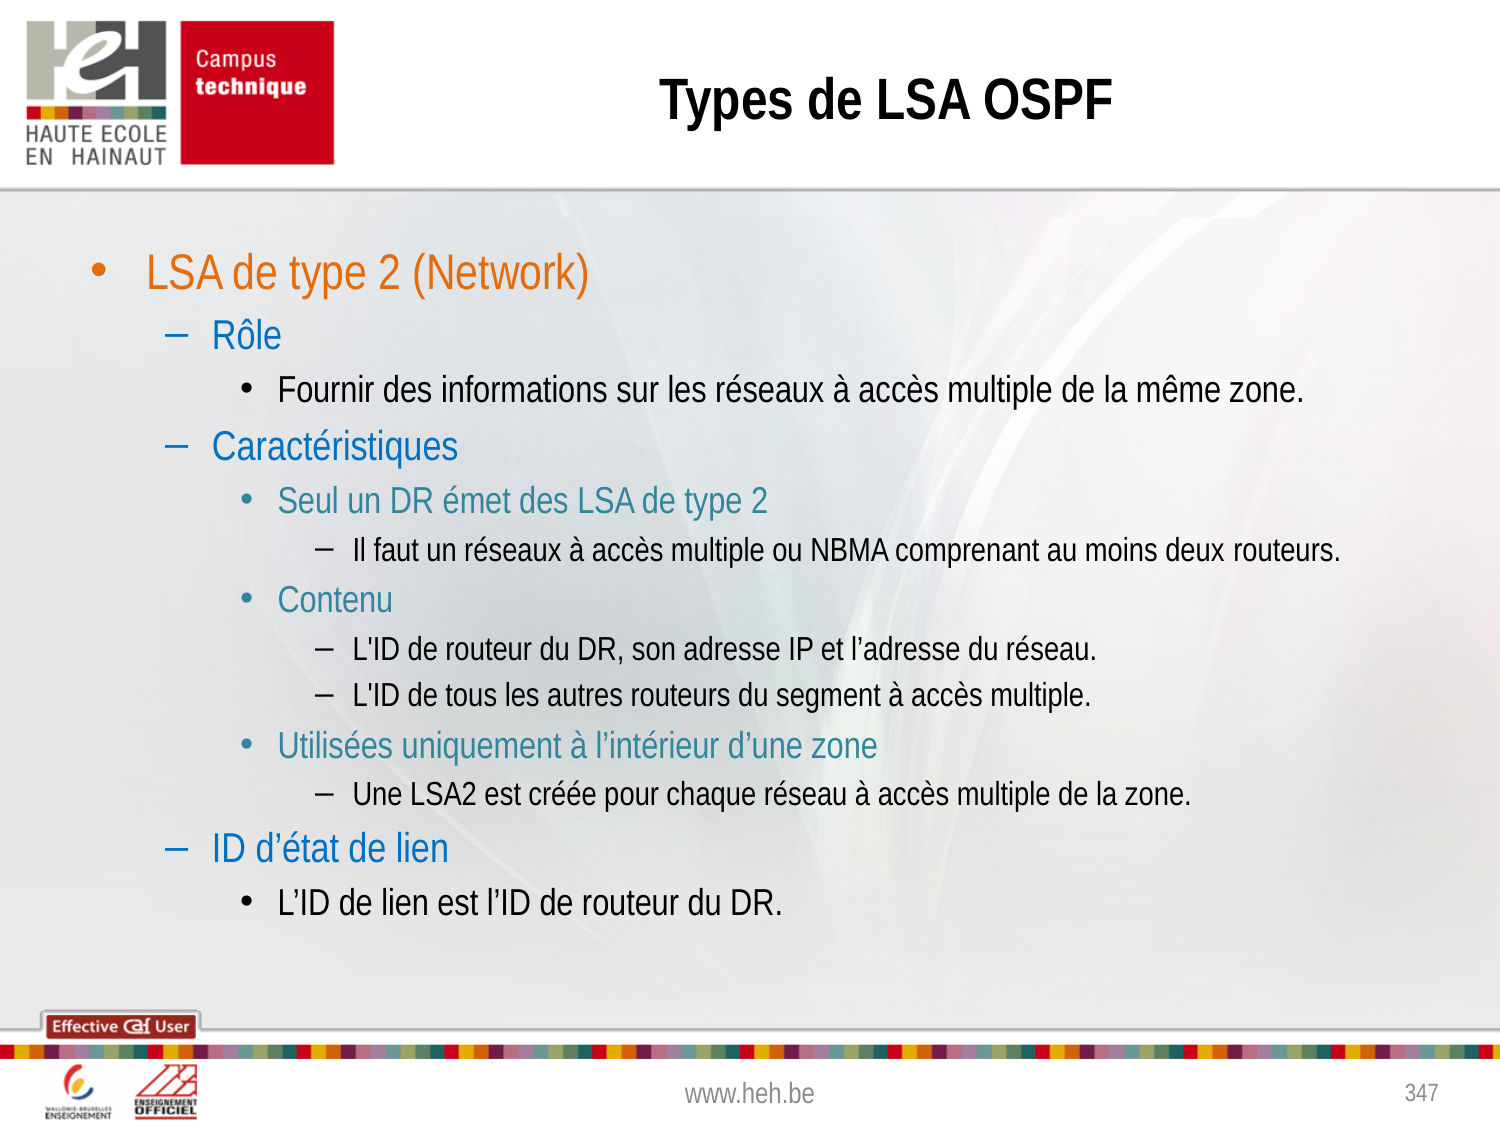

# Types de LSA OSPF
LSA de type 2 (Network)
Rôle
Fournir des informations sur les réseaux à accès multiple de la même zone.
Caractéristiques
Seul un DR émet des LSA de type 2
Il faut un réseaux à accès multiple ou NBMA comprenant au moins deux routeurs.
Contenu
L'ID de routeur du DR, son adresse IP et l’adresse du réseau.
L'ID de tous les autres routeurs du segment à accès multiple.
Utilisées uniquement à l’intérieur d’une zone
Une LSA2 est créée pour chaque réseau à accès multiple de la zone.
ID d’état de lien
L’ID de lien est l’ID de routeur du DR.
www.heh.be
347